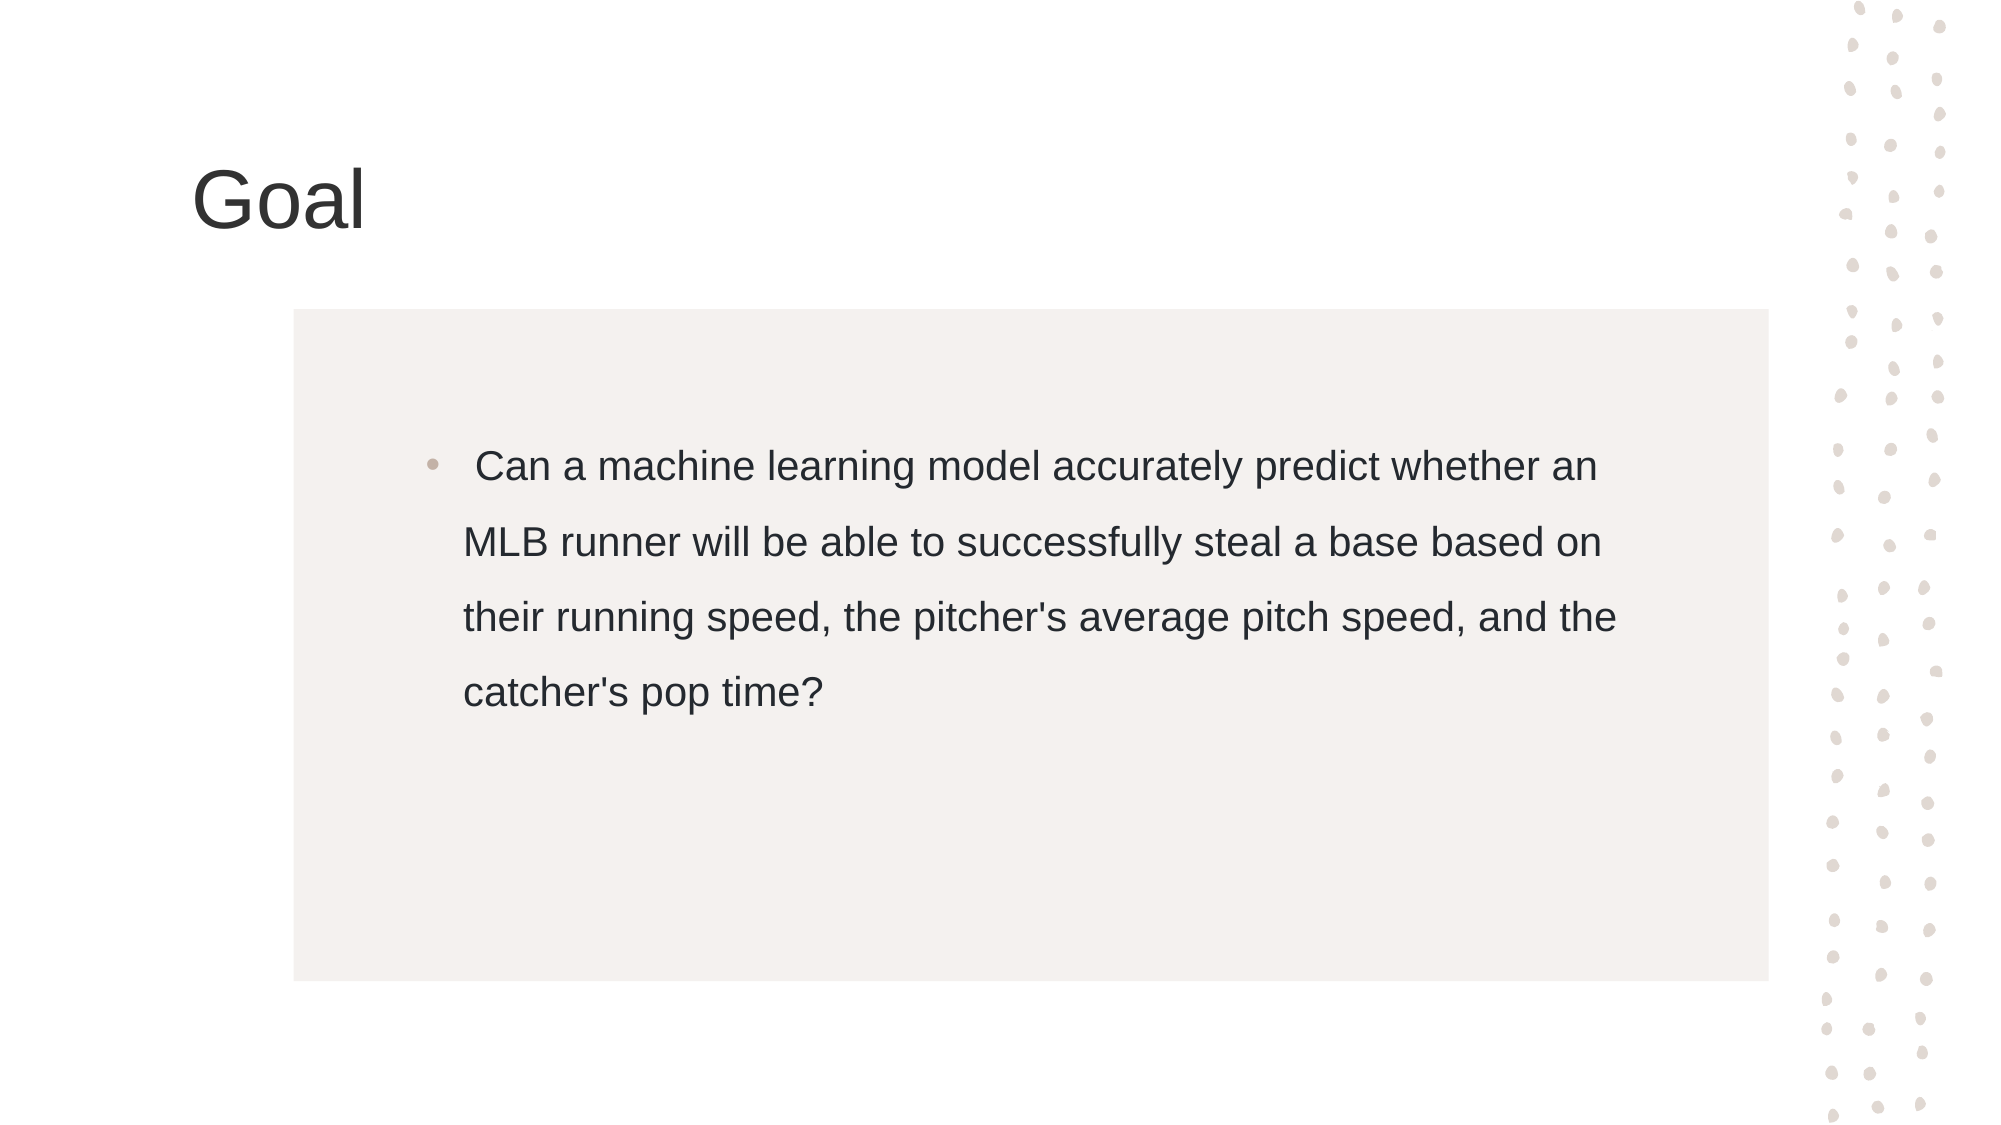

# Goal

 Can a machine learning model accurately predict whether an MLB runner will be able to successfully steal a base based on their running speed, the pitcher's average pitch speed, and the catcher's pop time?

5